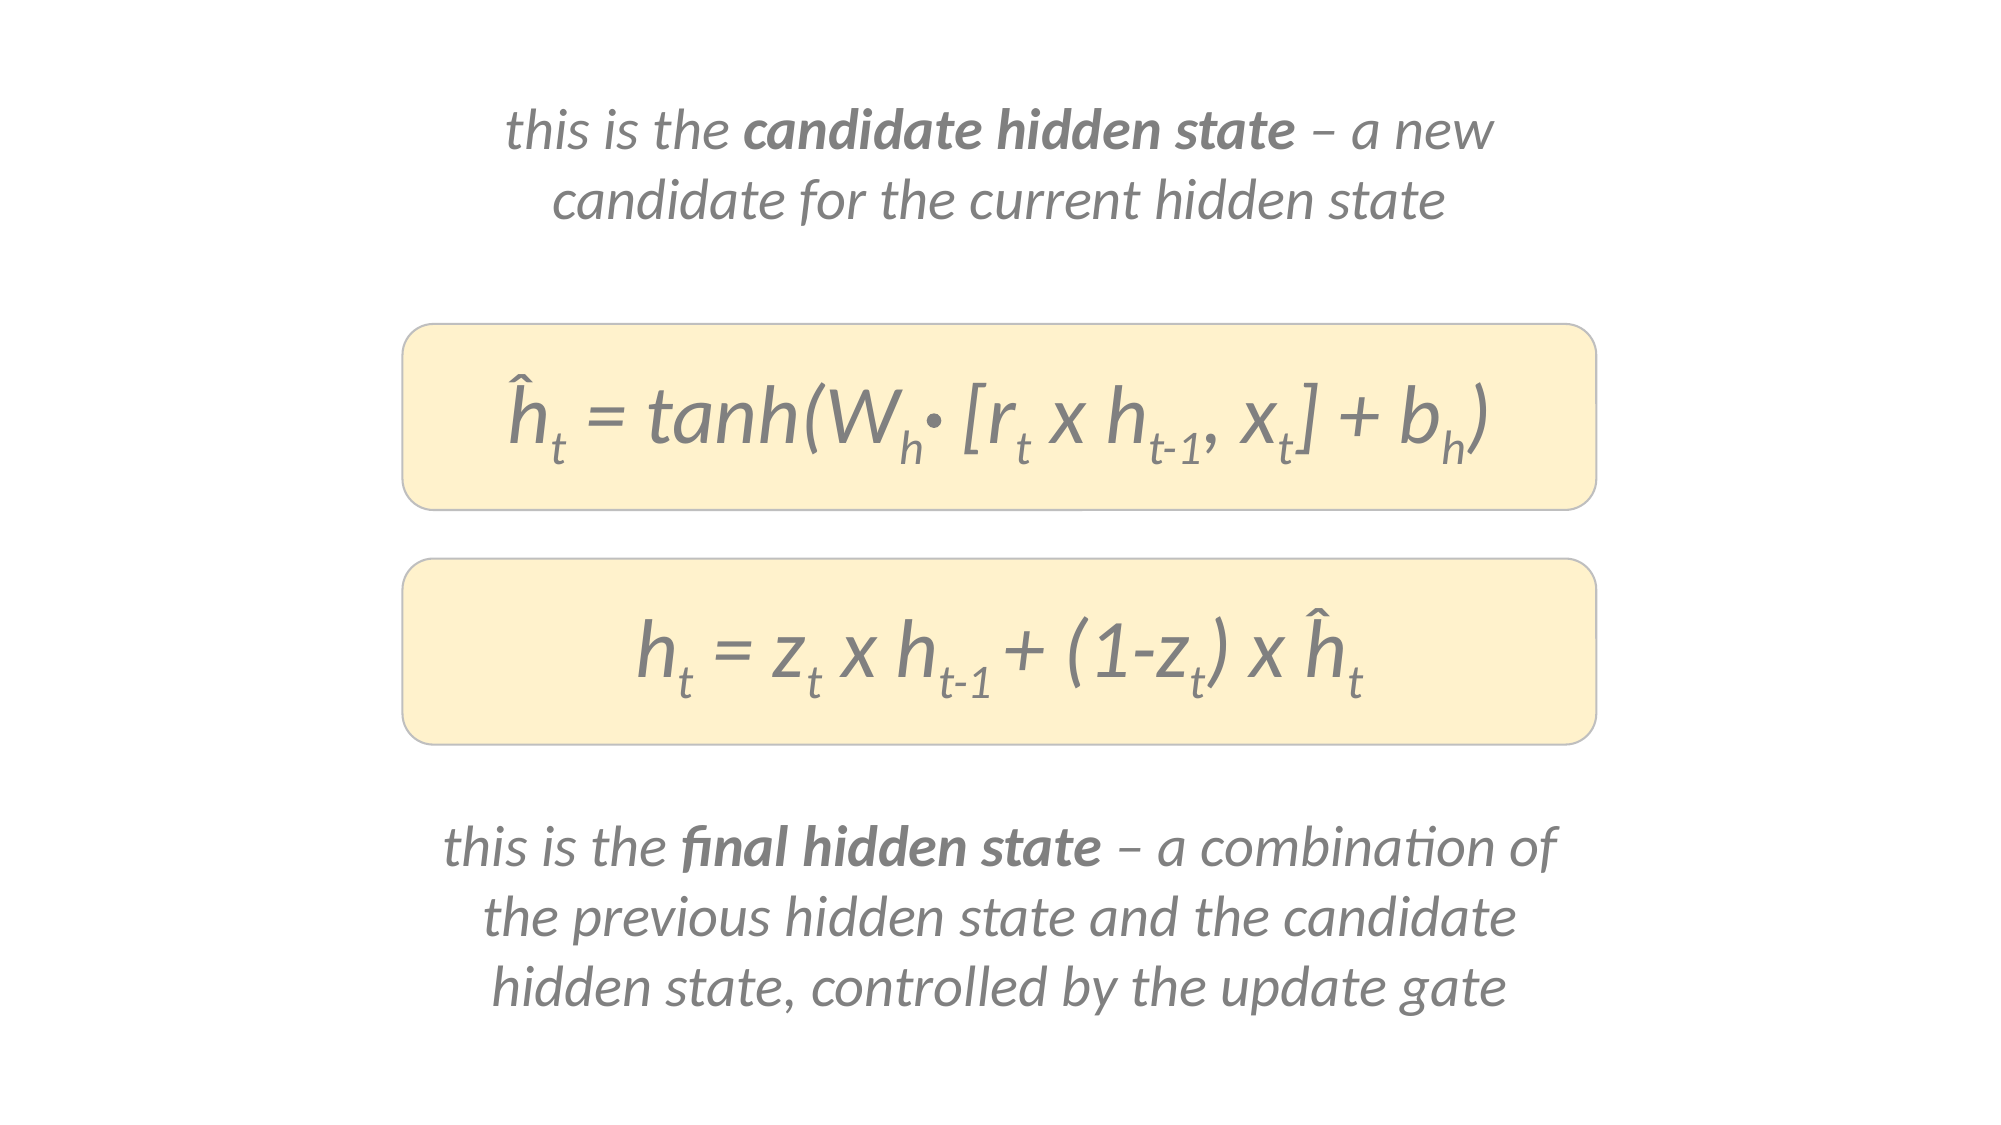

this is the candidate hidden state – a new candidate for the current hidden state
ĥt = tanh(Wh  [rt x ht-1, xt] + bh)

ht = zt x ht-1 + (1-zt) x ĥt
this is the final hidden state – a combination of the previous hidden state and the candidate hidden state, controlled by the update gate